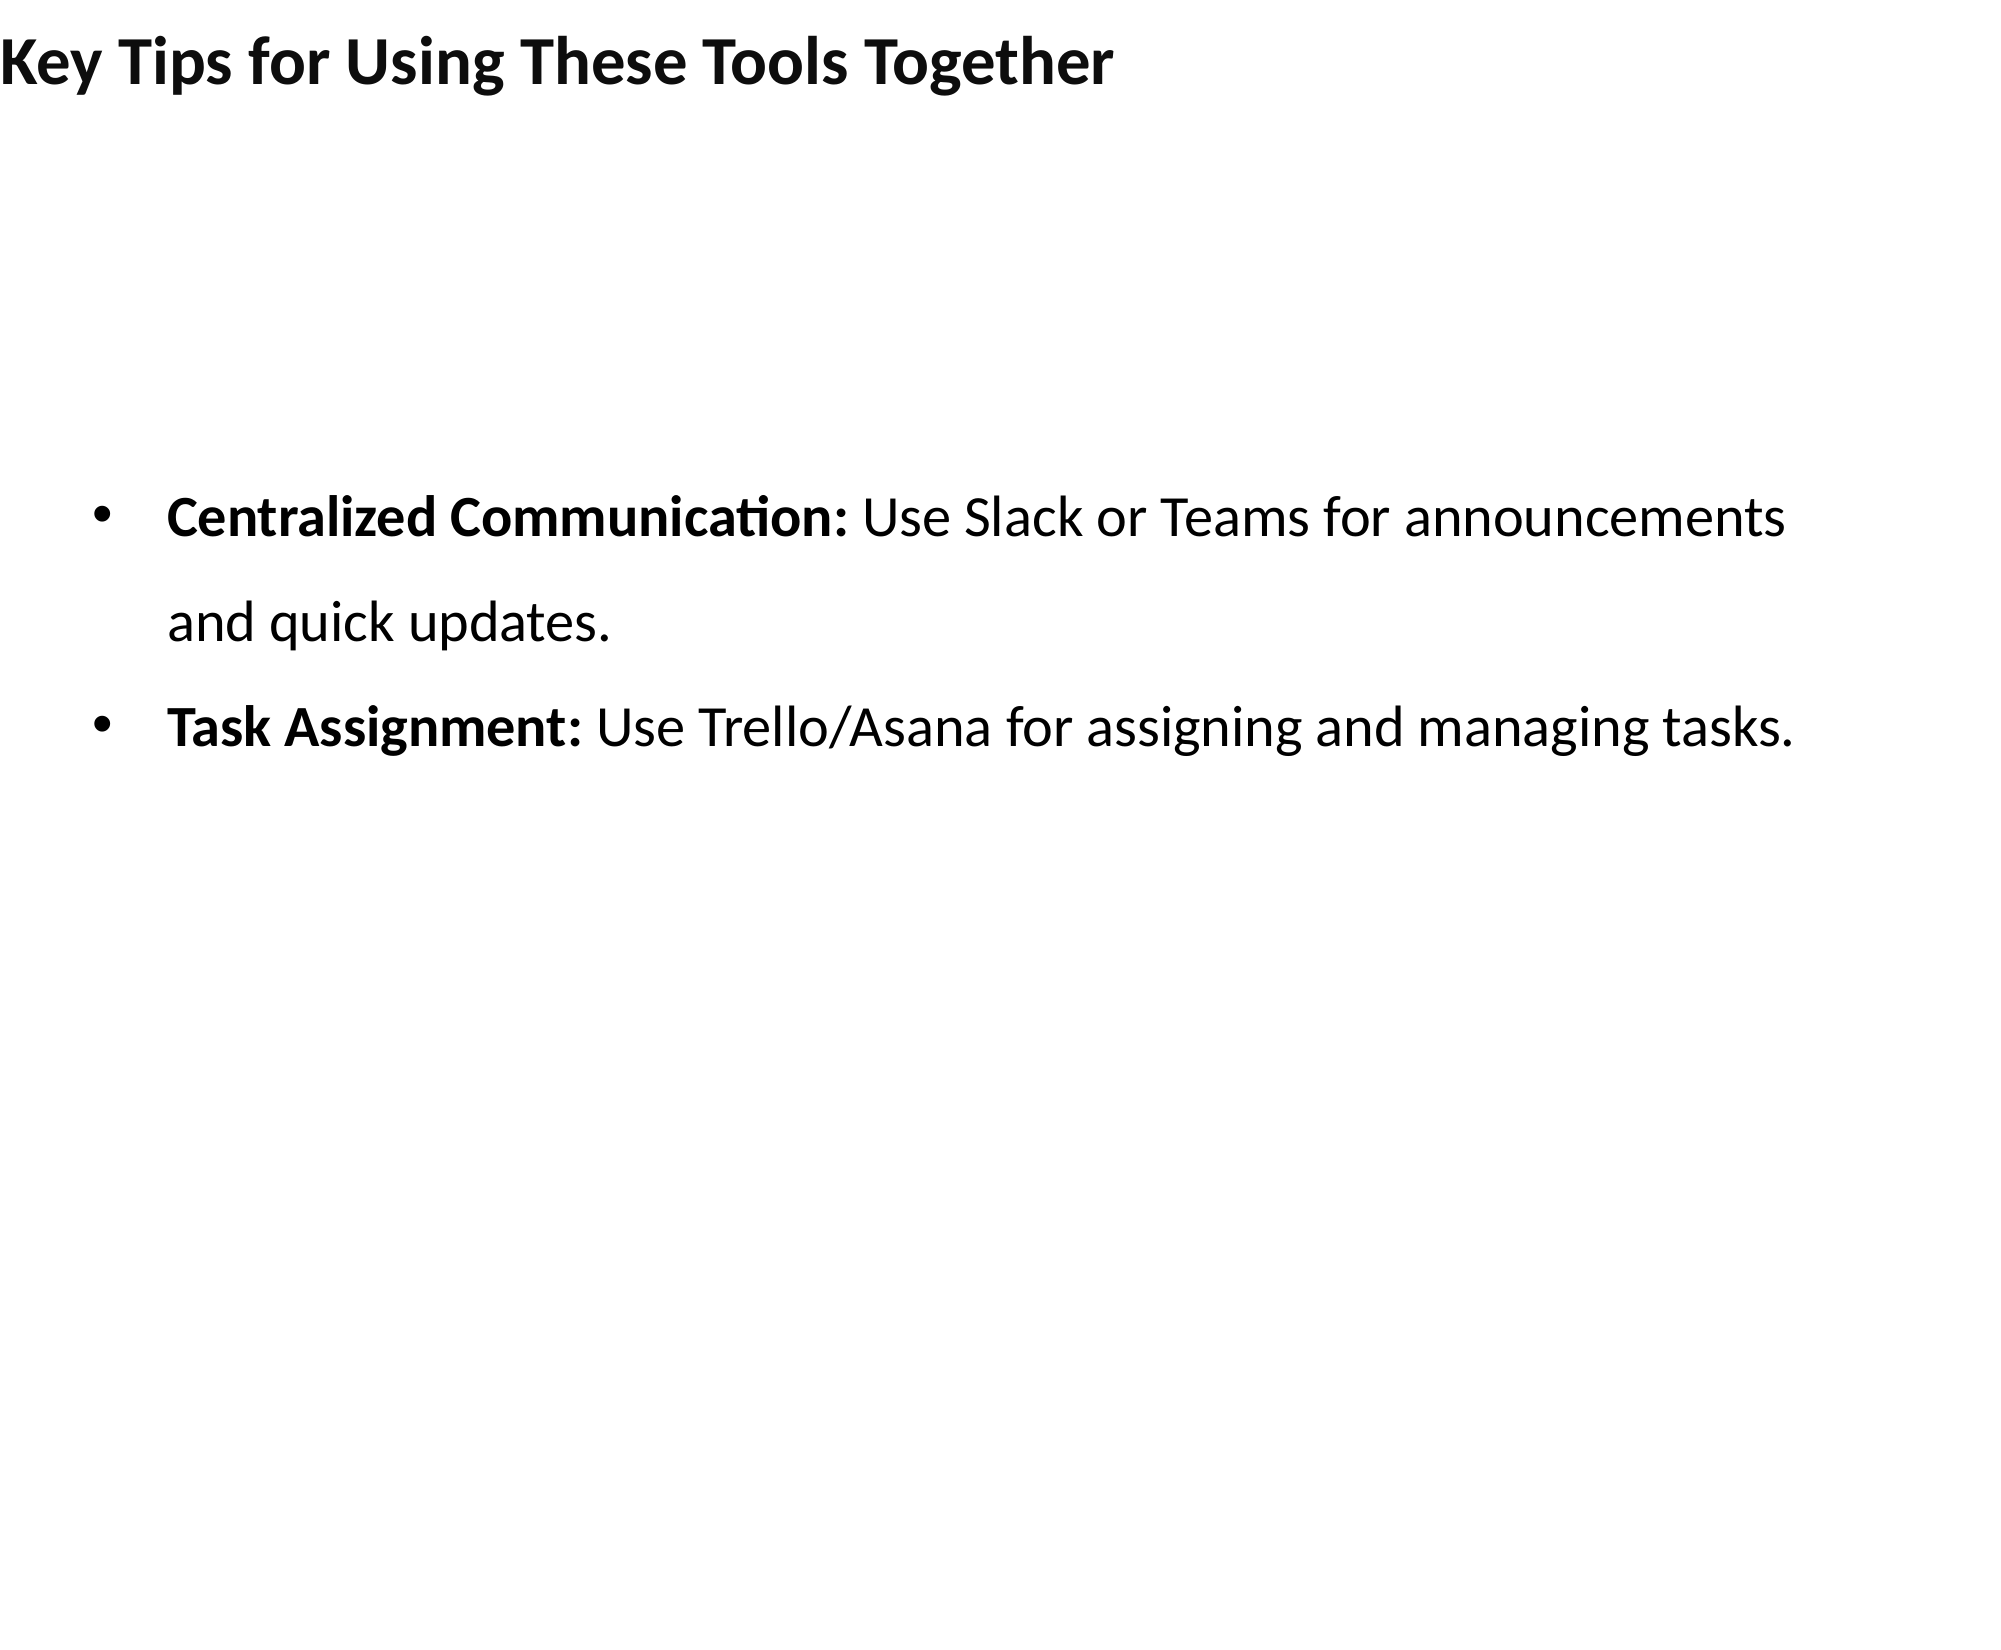

# Key Tips for Using These Tools Together
Centralized Communication: Use Slack or Teams for announcements and quick updates.
Task Assignment: Use Trello/Asana for assigning and managing tasks.